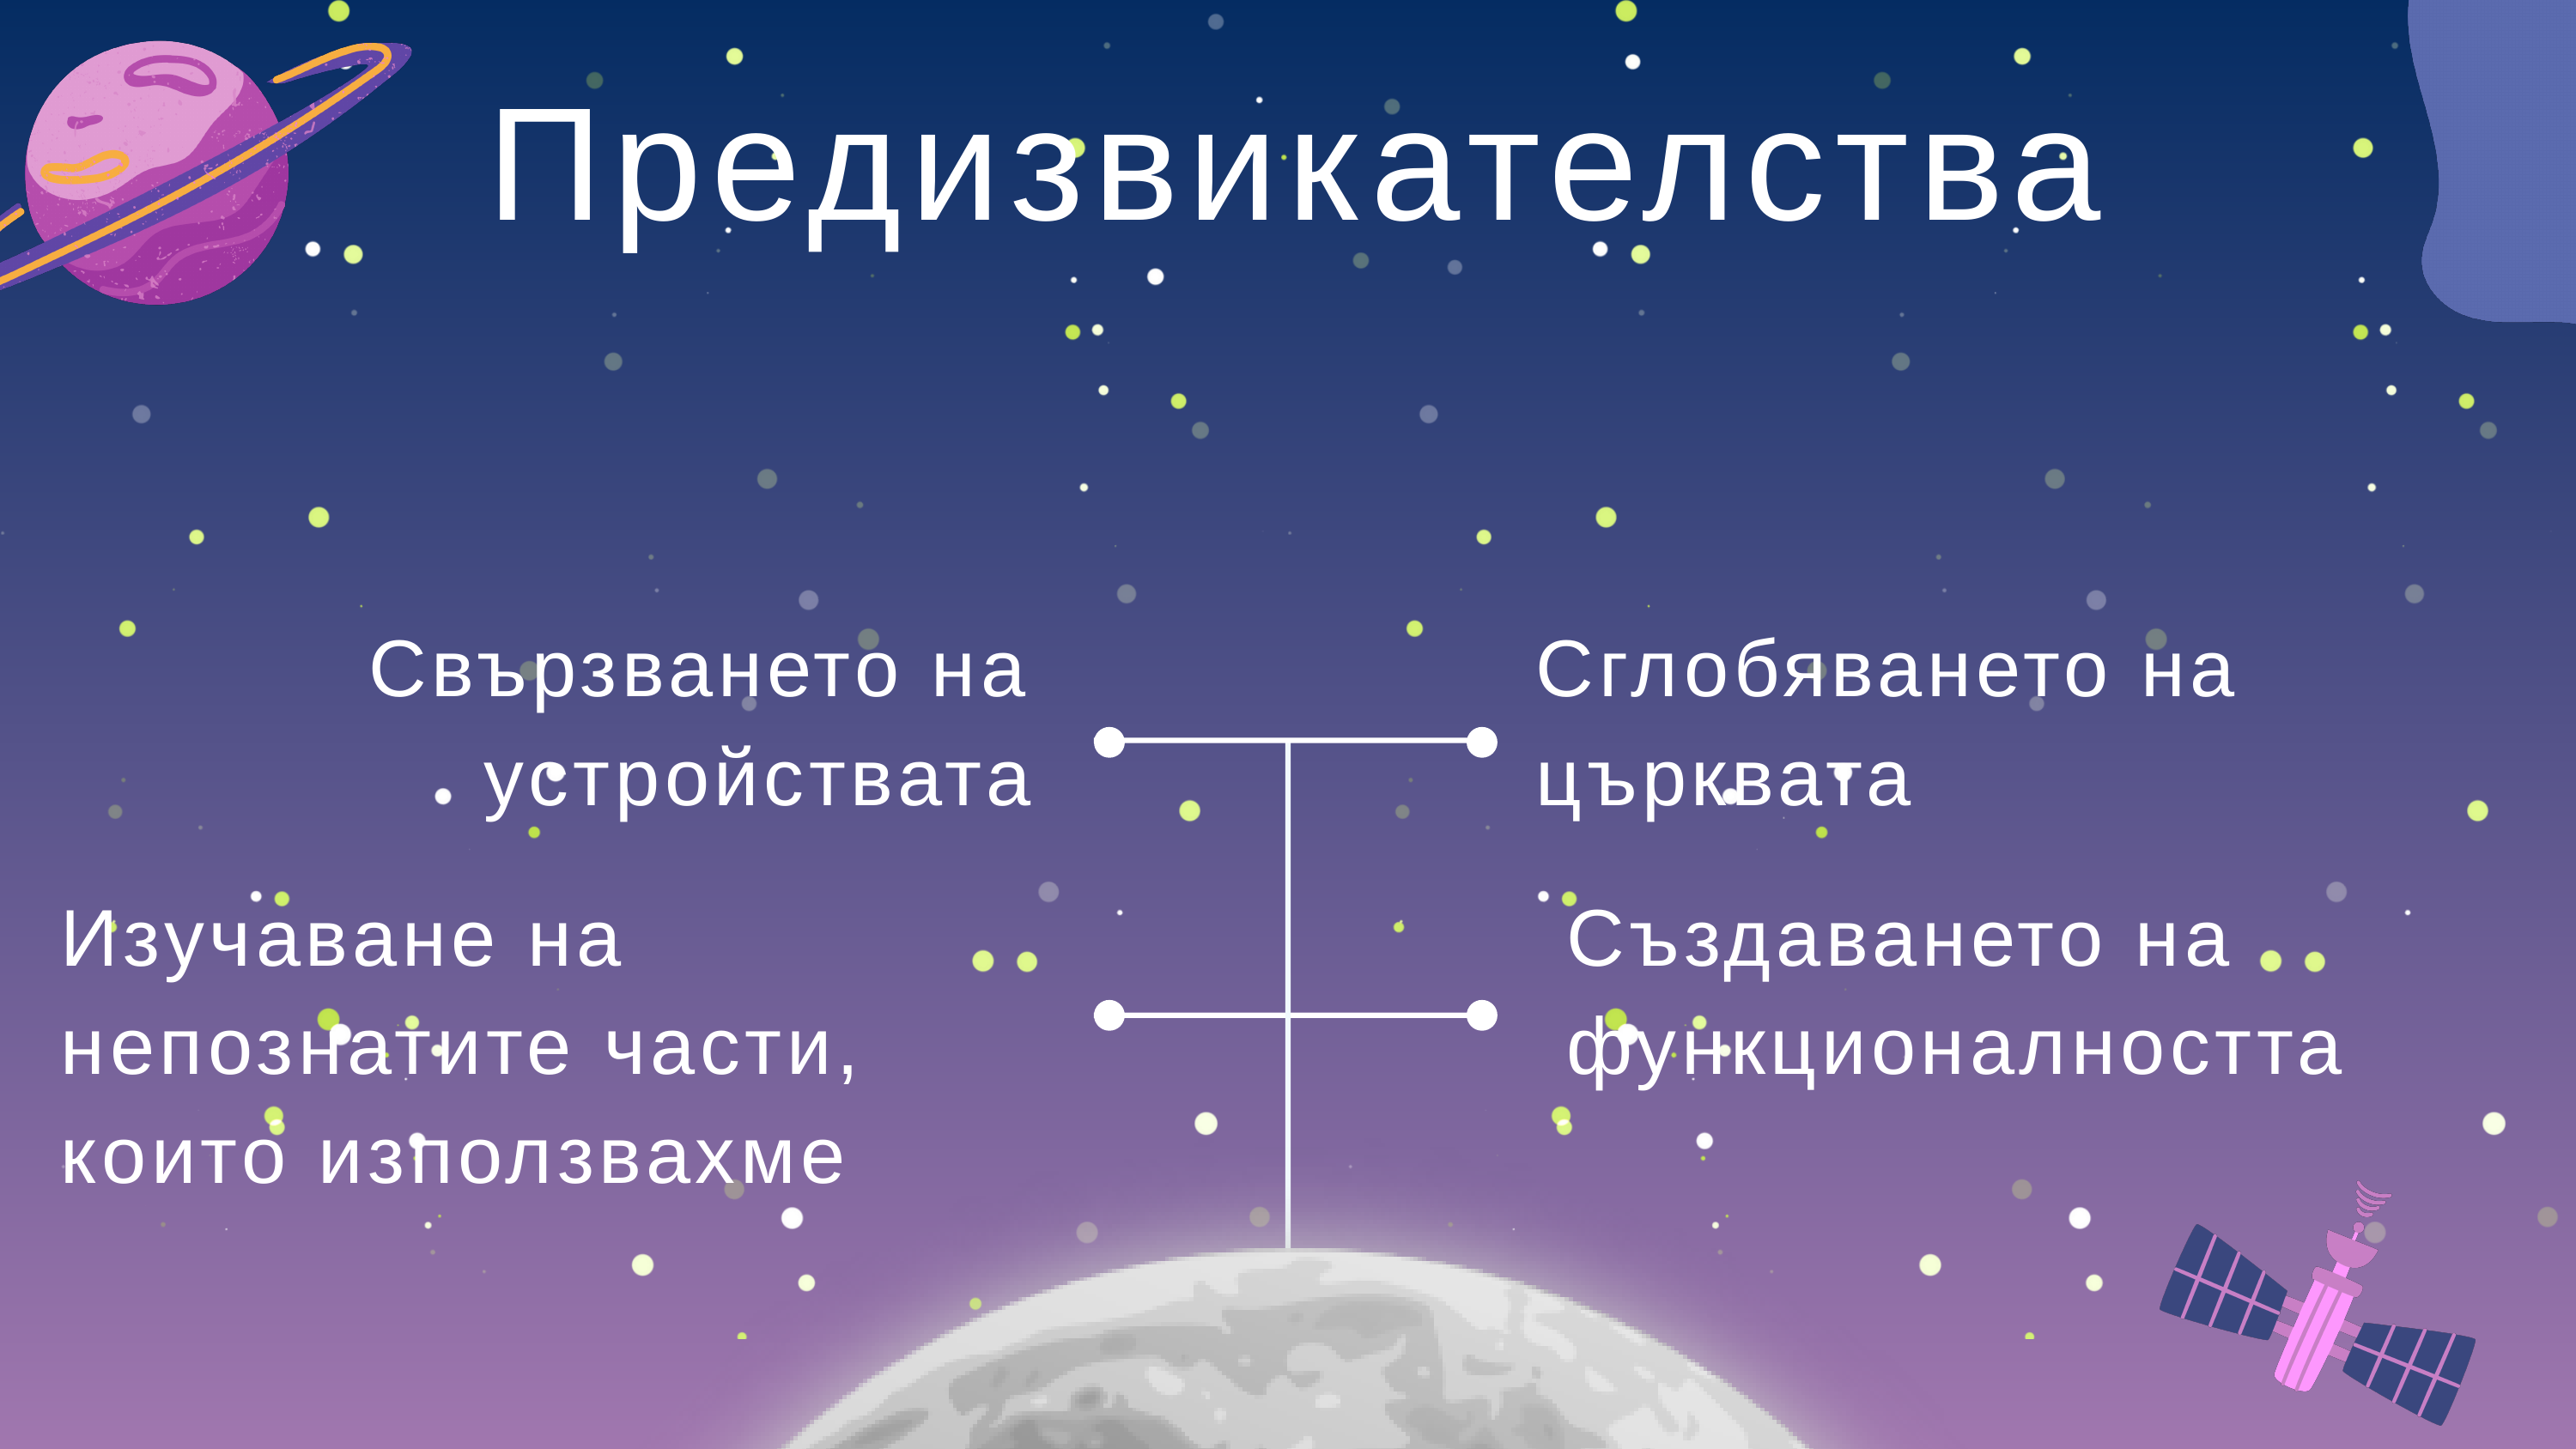

Предизвикателства
Свързването на устройствата
Сглобяването на църквата

Изучаване на непознатите части, които използвахме
Създаването на
функционалността